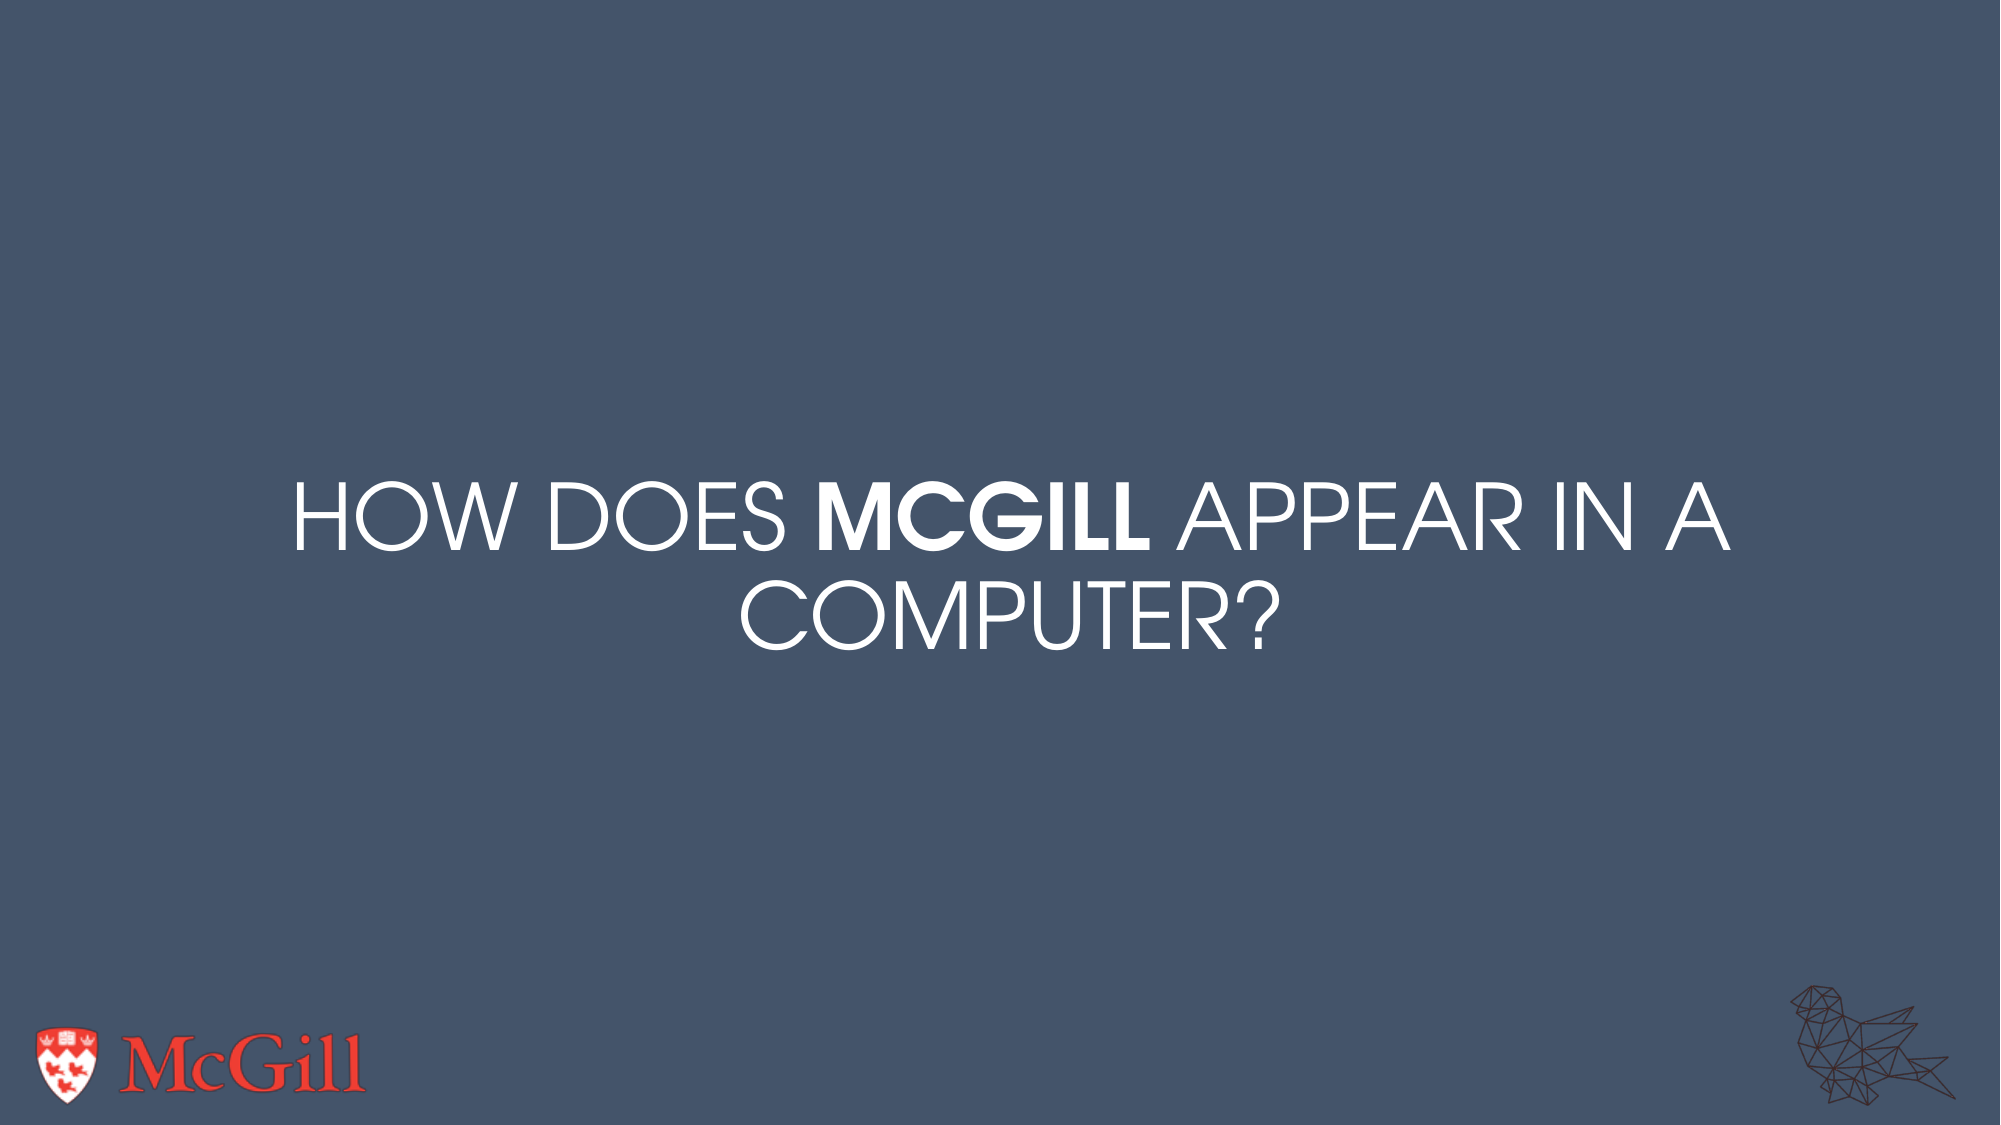

# How does mcgill appear in a computer?